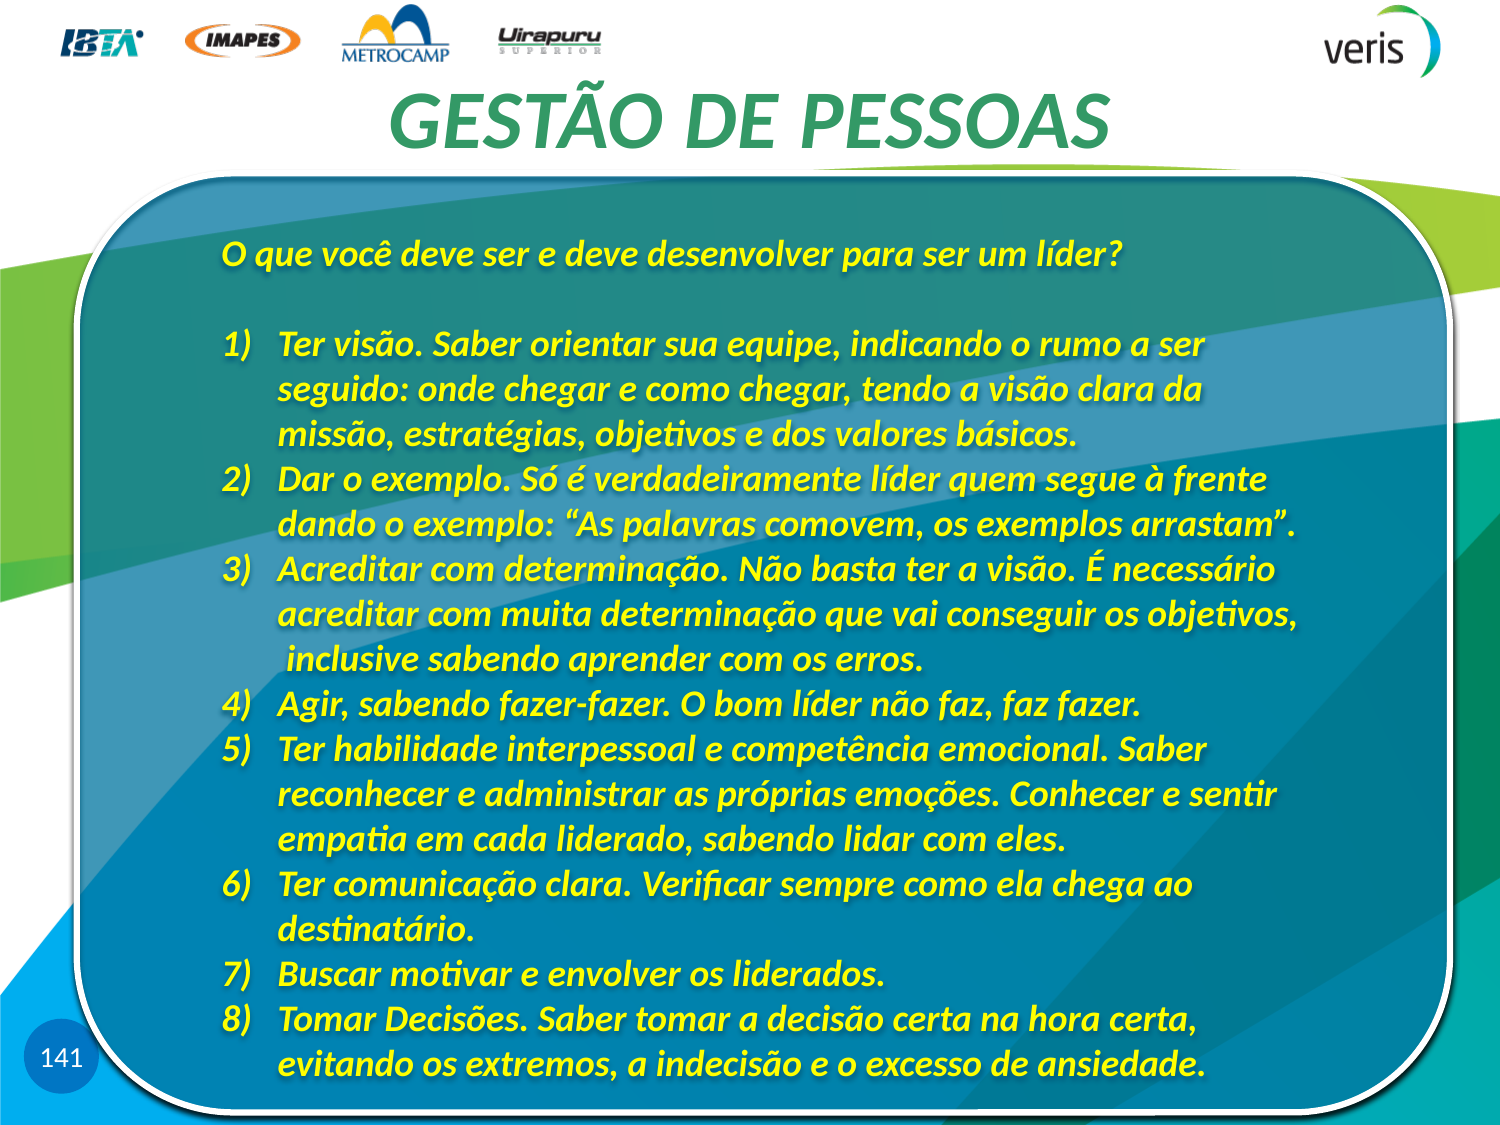

# GESTÃO DE PESSOAS
O que você deve ser e deve desenvolver para ser um líder?

Ter visão. Saber orientar sua equipe, indicando o rumo a ser seguido: onde chegar e como chegar, tendo a visão clara da missão, estratégias, objetivos e dos valores básicos.
Dar o exemplo. Só é verdadeiramente líder quem segue à frente dando o exemplo: “As palavras comovem, os exemplos arrastam”.
Acreditar com determinação. Não basta ter a visão. É necessário acreditar com muita determinação que vai conseguir os objetivos,  inclusive sabendo aprender com os erros.
Agir, sabendo fazer-fazer. O bom líder não faz, faz fazer.
Ter habilidade interpessoal e competência emocional. Saber reconhecer e administrar as próprias emoções. Conhecer e sentir empatia em cada liderado, sabendo lidar com eles.
Ter comunicação clara. Verificar sempre como ela chega ao destinatário.
Buscar motivar e envolver os liderados.
Tomar Decisões. Saber tomar a decisão certa na hora certa, evitando os extremos, a indecisão e o excesso de ansiedade.
141